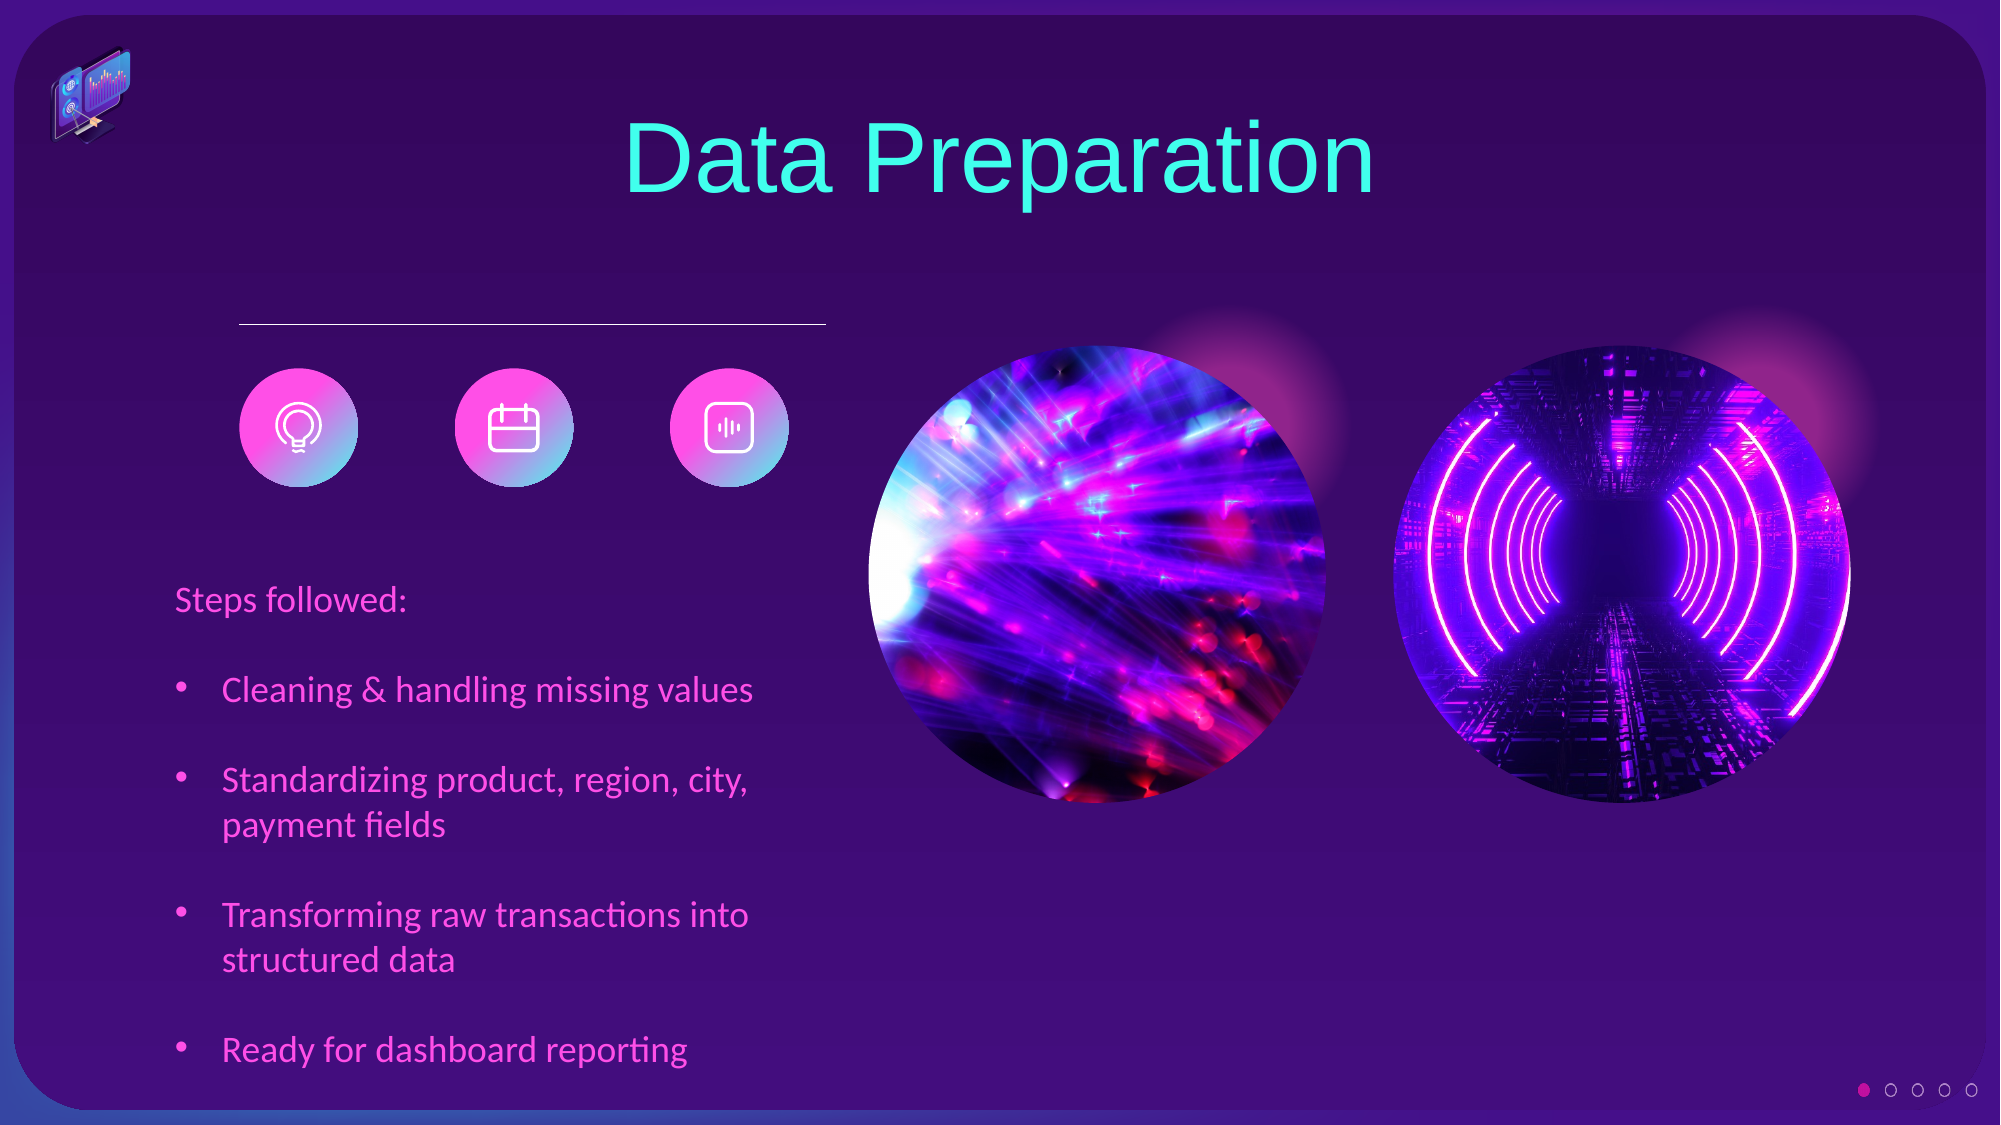

Data Preparation

Steps followed:

Cleaning & handling missing values

Standardizing product, region, city, payment fields

Transforming raw transactions into structured data

Ready for dashboard reporting